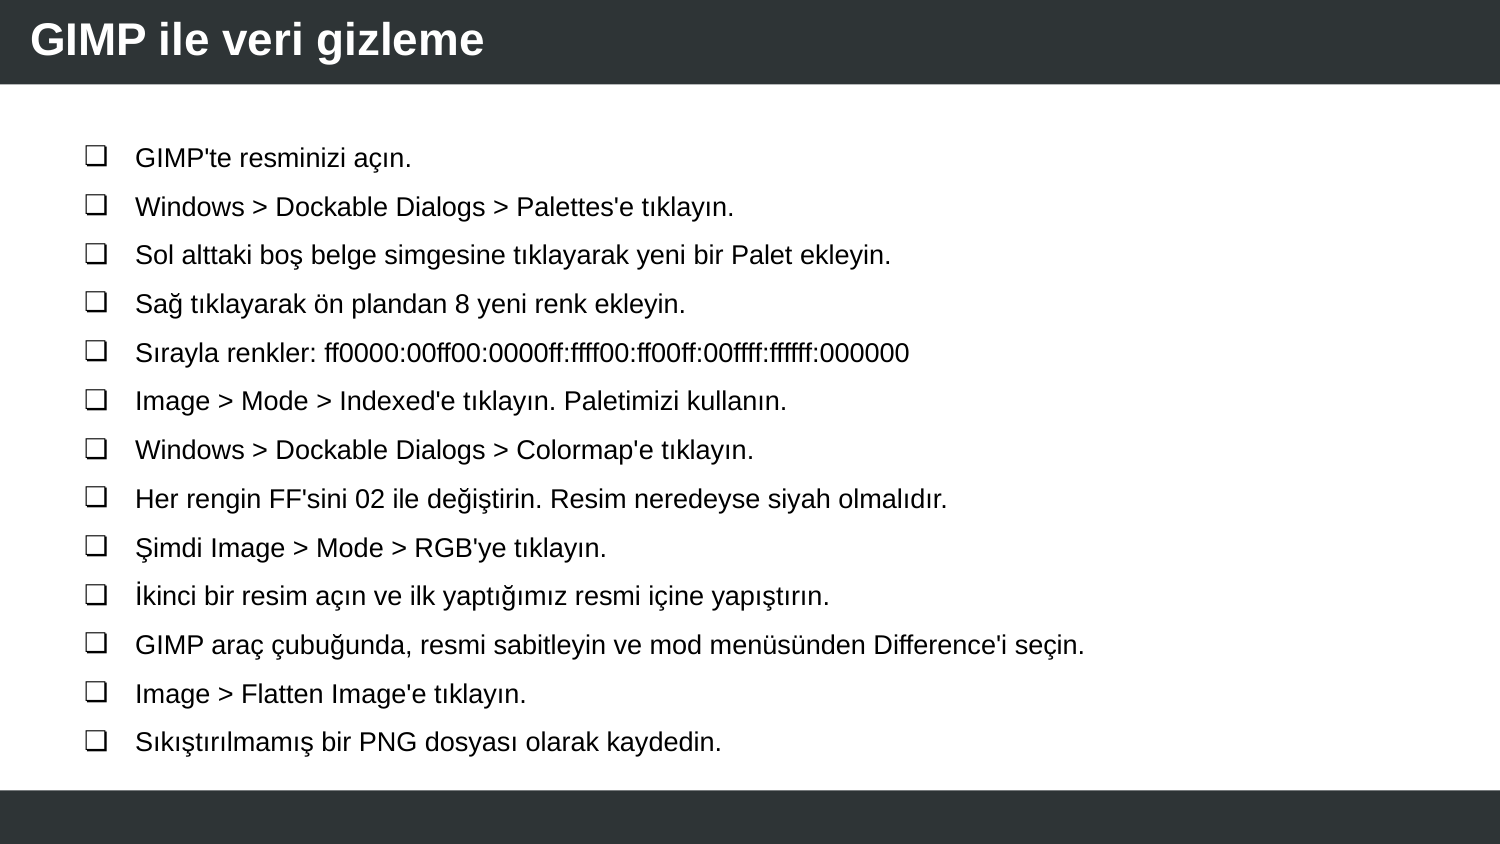

# GIMP ile veri gizleme
GIMP'te resminizi açın.
Windows > Dockable Dialogs > Palettes'e tıklayın.
Sol alttaki boş belge simgesine tıklayarak yeni bir Palet ekleyin.
Sağ tıklayarak ön plandan 8 yeni renk ekleyin.
Sırayla renkler: ff0000:00ff00:0000ff:ffff00:ff00ff:00ffff:ffffff:000000
Image > Mode > Indexed'e tıklayın. Paletimizi kullanın.
Windows > Dockable Dialogs > Colormap'e tıklayın.
Her rengin FF'sini 02 ile değiştirin. Resim neredeyse siyah olmalıdır.
Şimdi Image > Mode > RGB'ye tıklayın.
İkinci bir resim açın ve ilk yaptığımız resmi içine yapıştırın.
GIMP araç çubuğunda, resmi sabitleyin ve mod menüsünden Difference'i seçin.
Image > Flatten Image'e tıklayın.
Sıkıştırılmamış bir PNG dosyası olarak kaydedin.